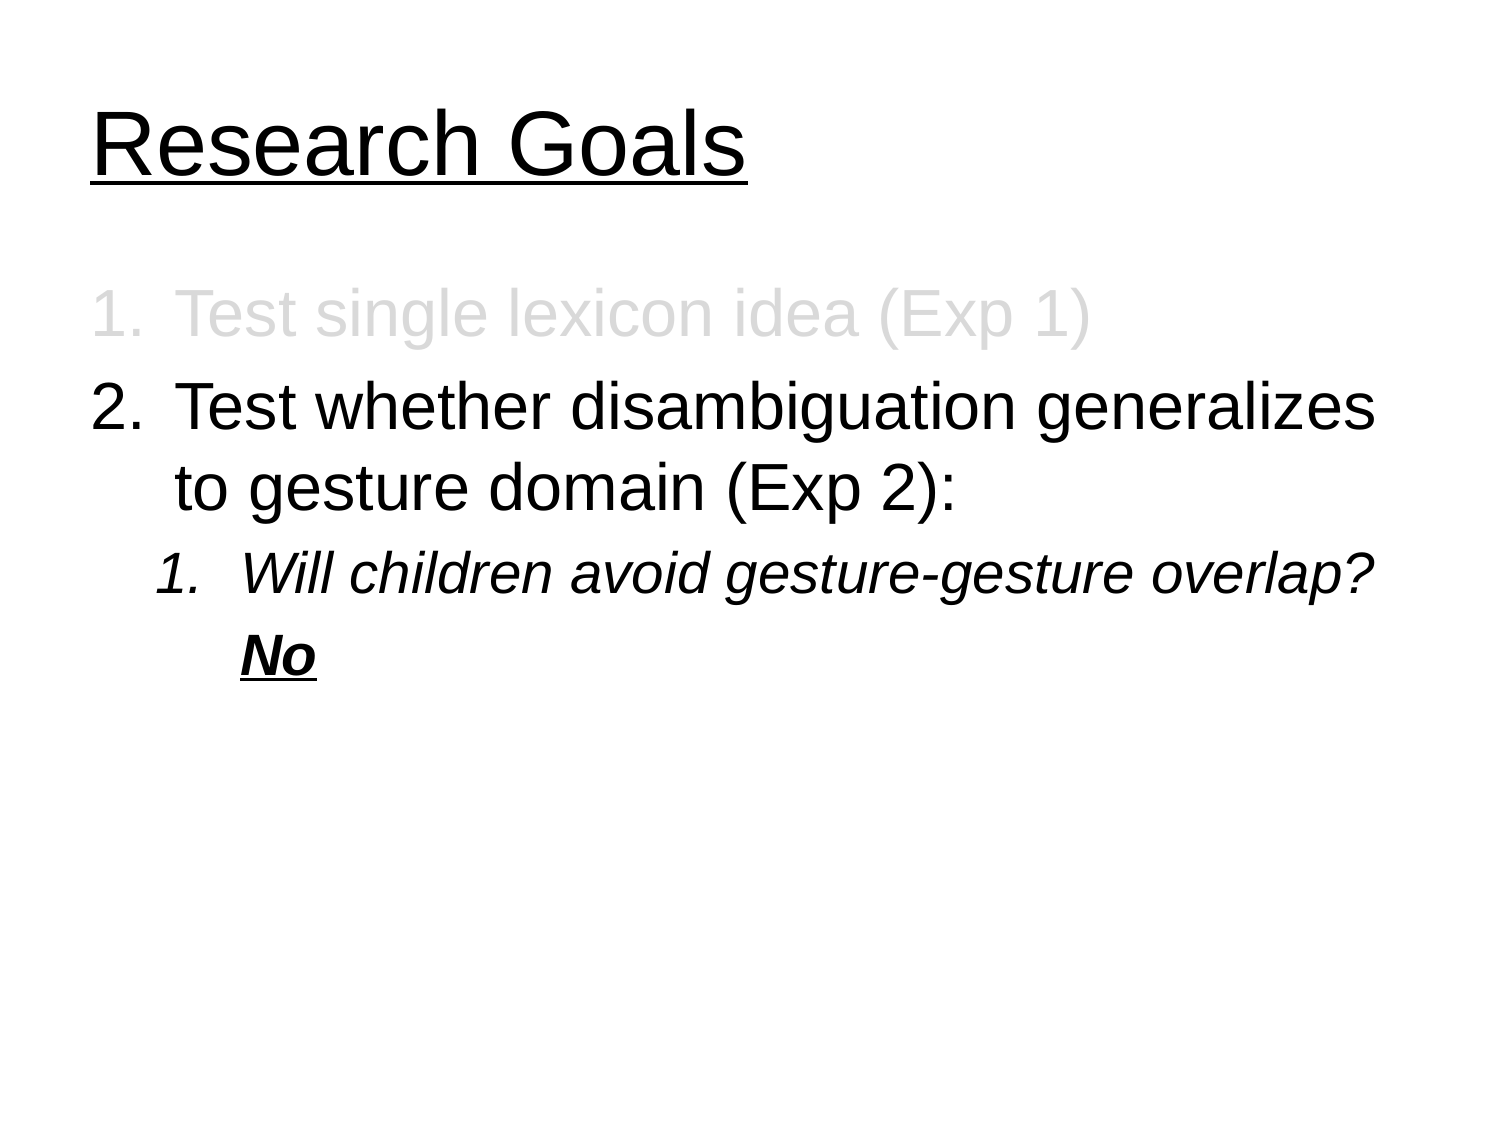

# Research Goals
Test single lexicon idea (Exp 1)
Test whether disambiguation generalizes to gesture domain (Exp 2):
Will children avoid gesture-gesture overlap?
	No